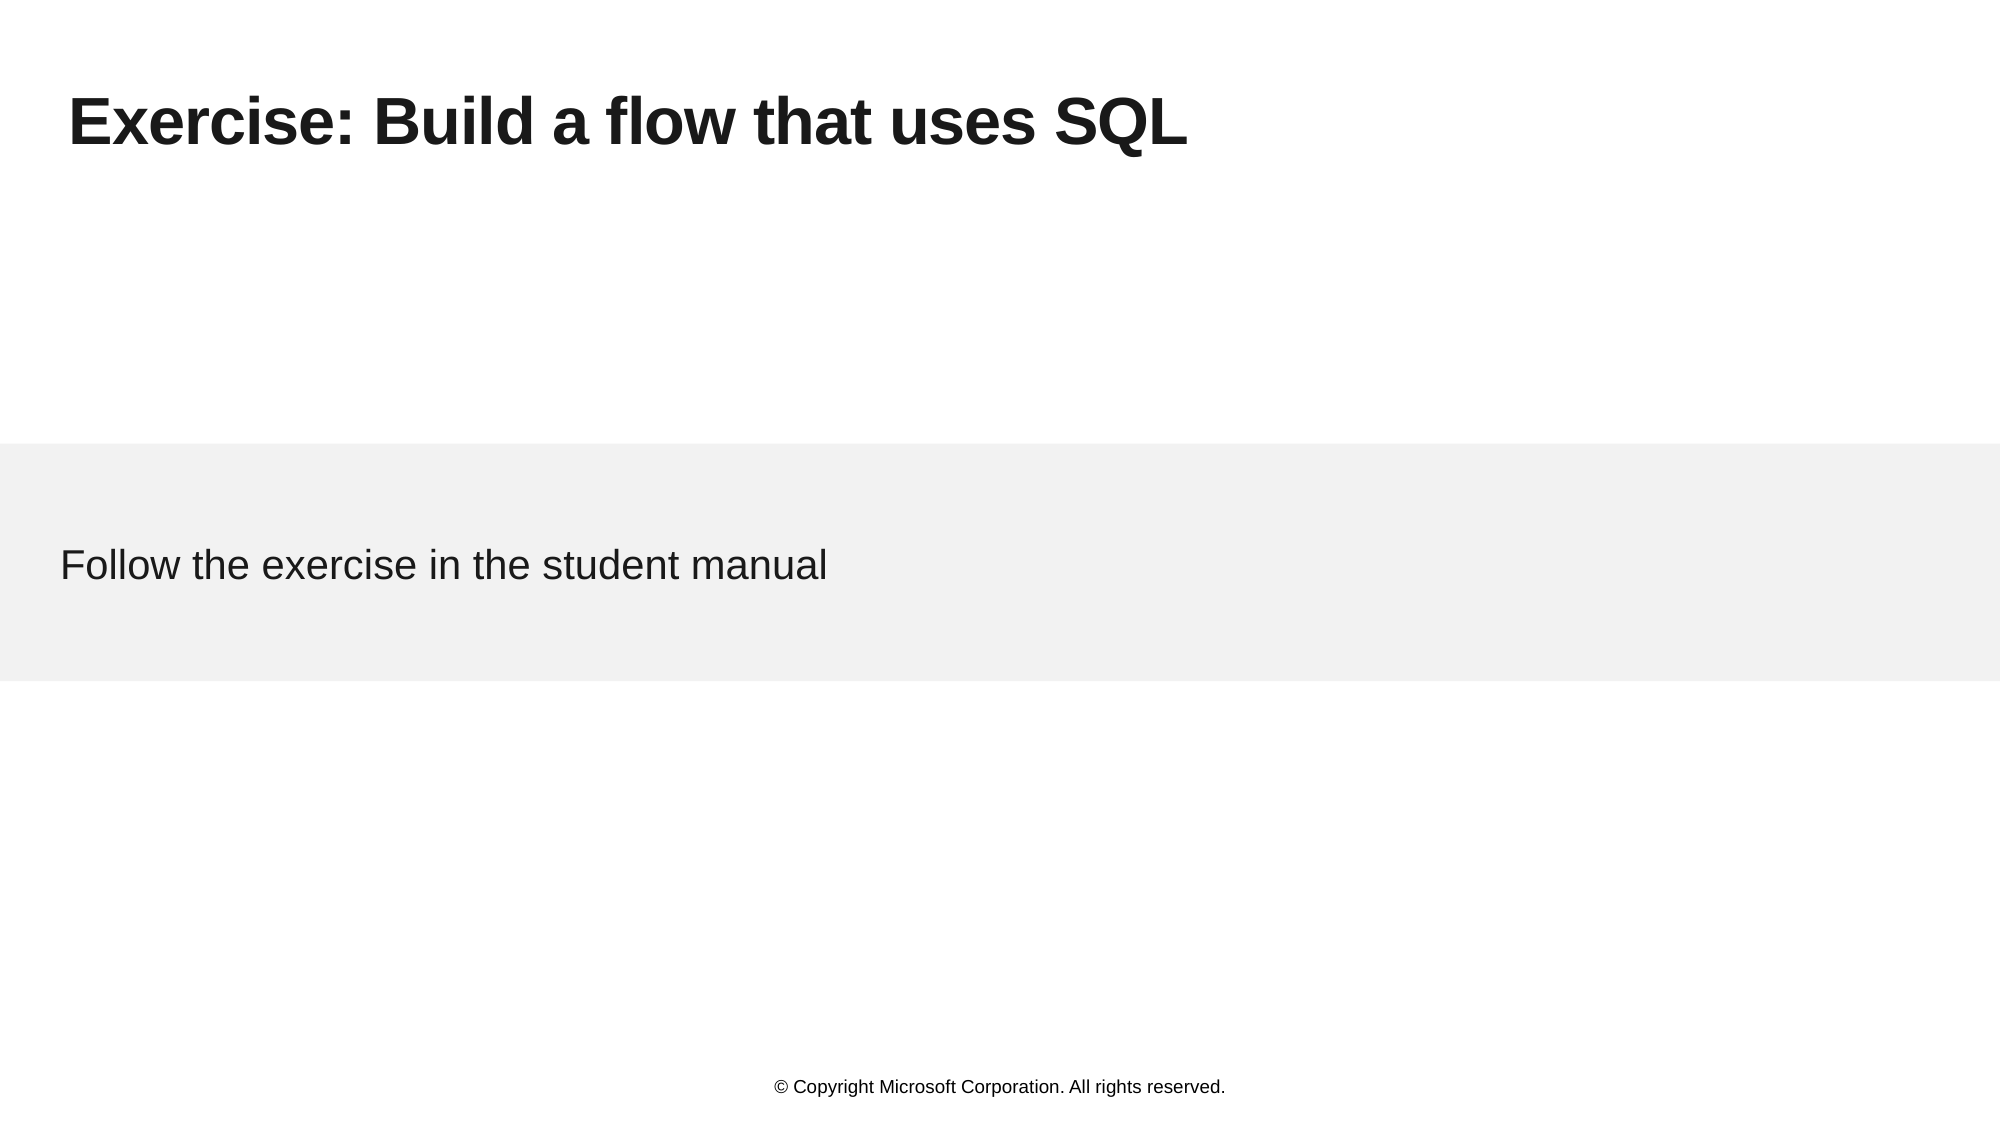

# Exercise: Build a flow that uses SQL
Follow the exercise in the student manual